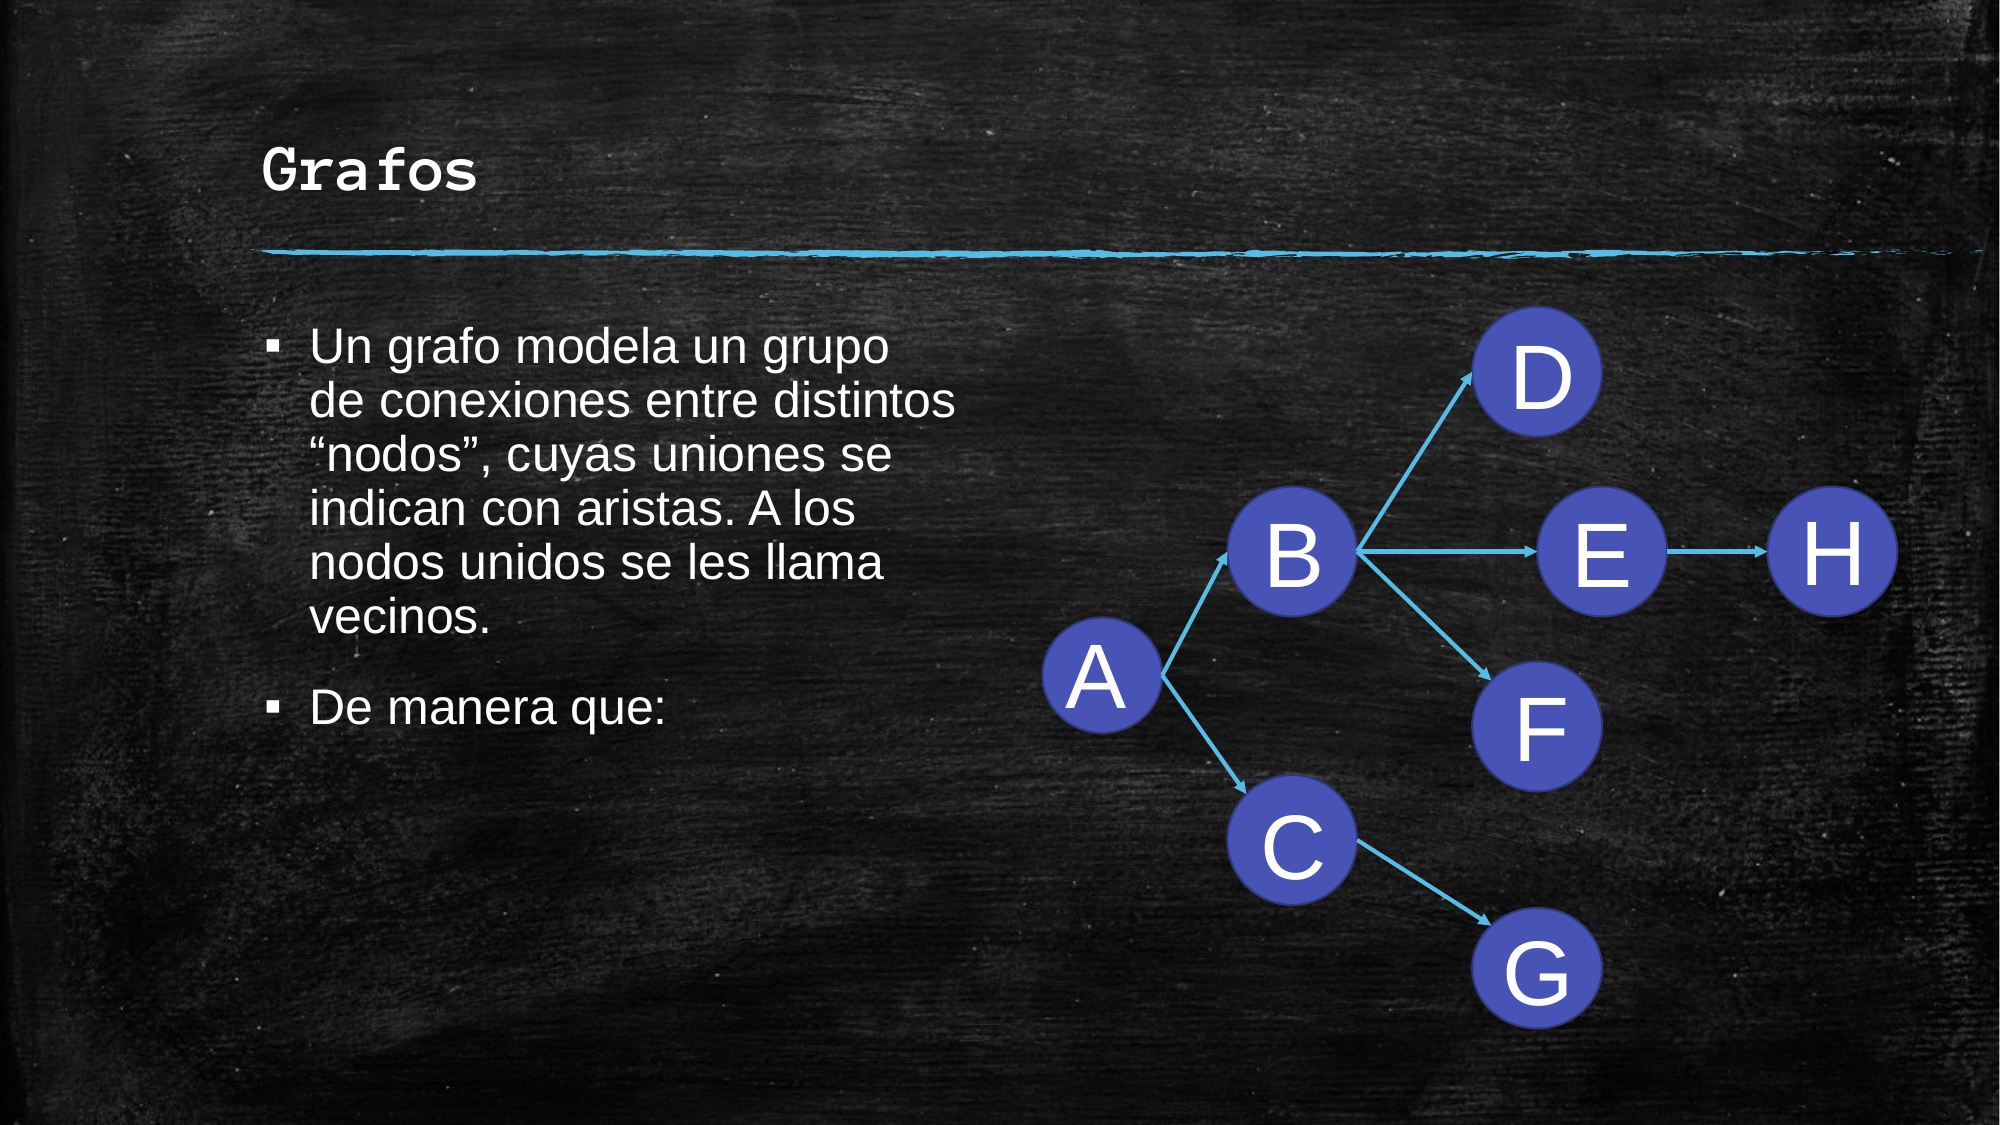

# Grafos

Un grafo modela un grupo de conexiones entre distintos “nodos”, cuyas uniones se indican con aristas. A los nodos unidos se les llama vecinos.
De manera que:

D

H
E
B

A

F

C

G